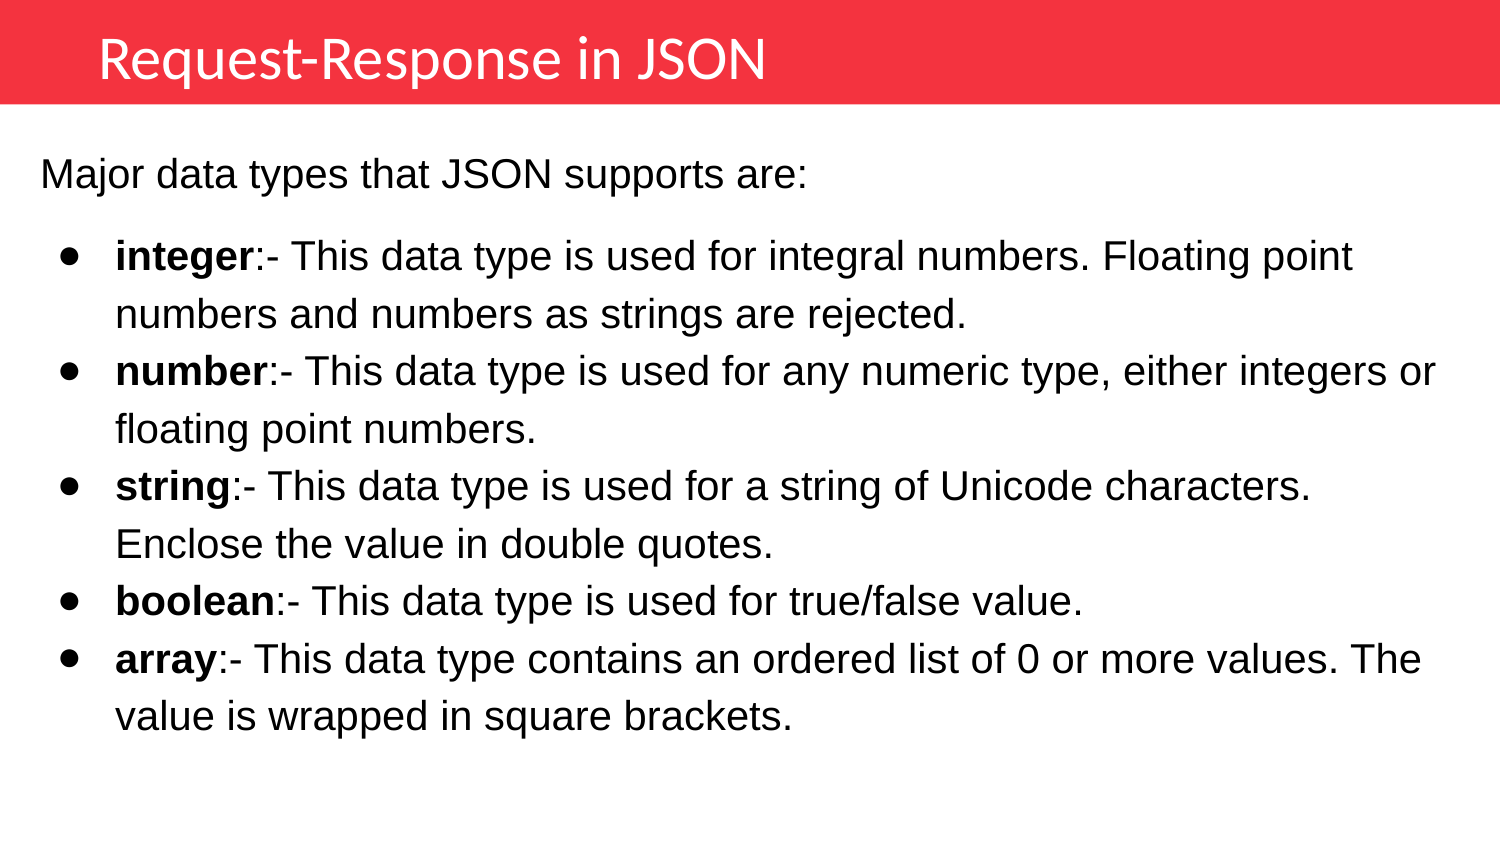

Request-Response in JSON

Major data types that JSON supports are:
integer:- This data type is used for integral numbers. Floating point numbers and numbers as strings are rejected.
number:- This data type is used for any numeric type, either integers or floating point numbers.
string:- This data type is used for a string of Unicode characters. Enclose the value in double quotes.
boolean:- This data type is used for true/false value.
array:- This data type contains an ordered list of 0 or more values. The value is wrapped in square brackets.